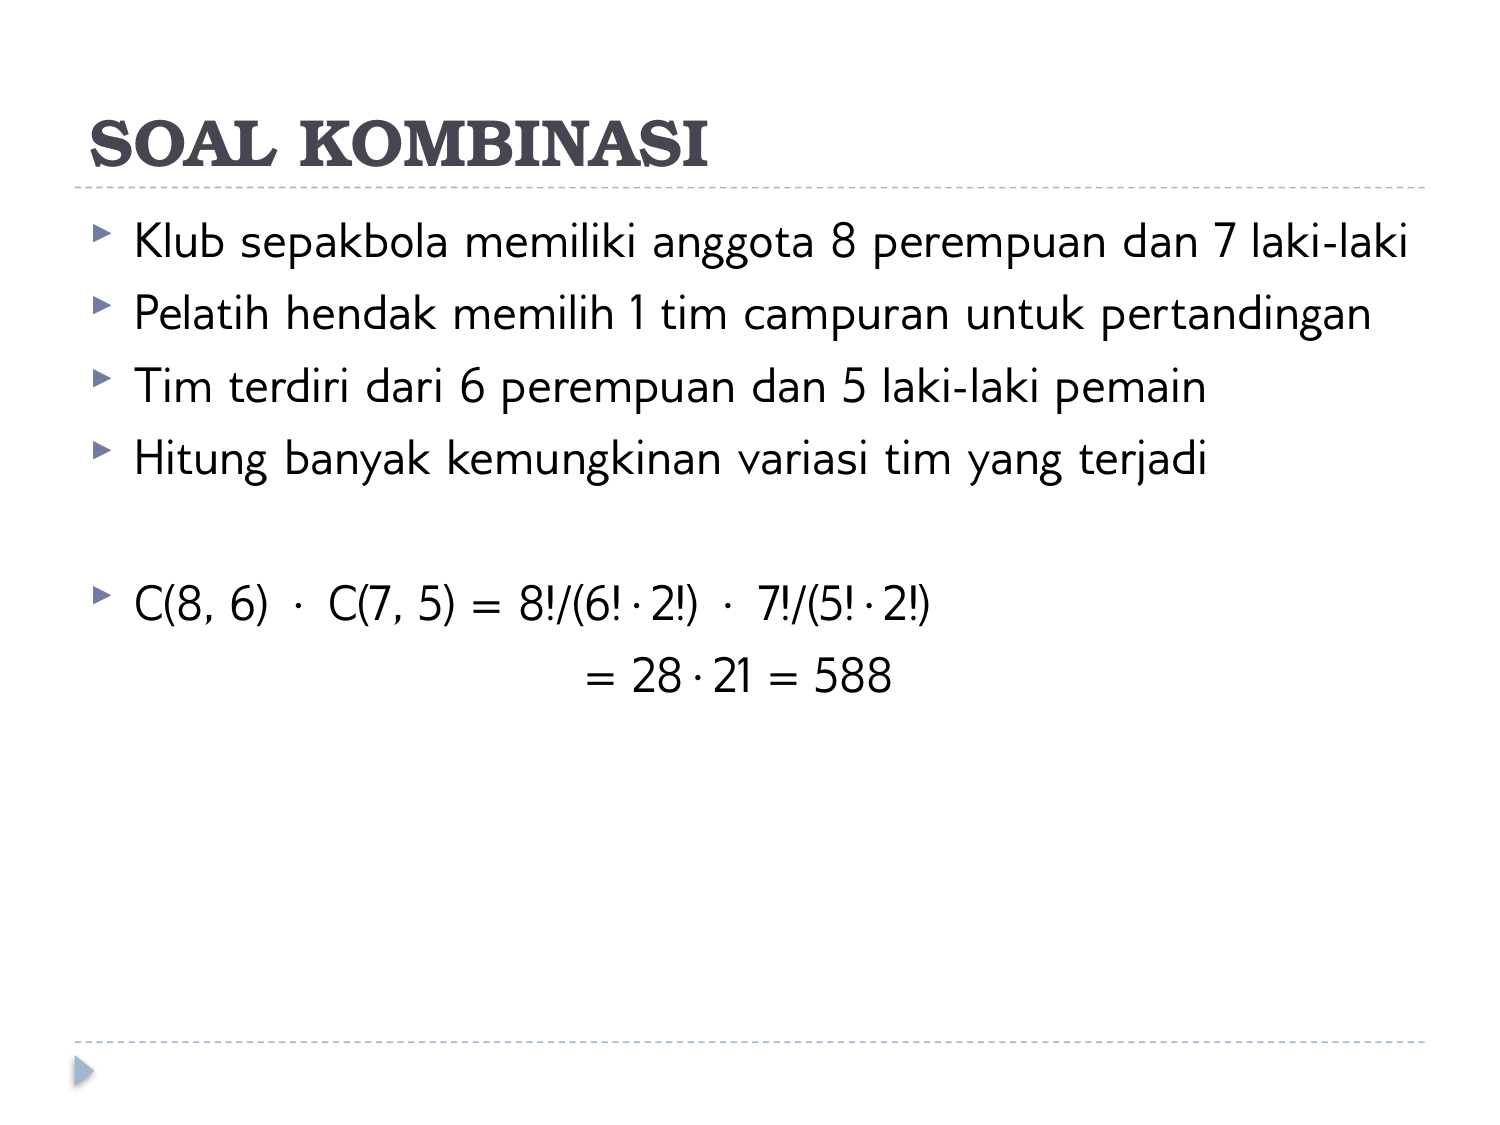

# SOAL KOMBINASI
Klub sepakbola memiliki anggota 8 perempuan dan 7 laki-laki
Pelatih hendak memilih 1 tim campuran untuk pertandingan
Tim terdiri dari 6 perempuan dan 5 laki-laki pemain
Hitung banyak kemungkinan variasi tim yang terjadi

C(8, 6) ⋅ C(7, 5) = 8!/(6!⋅2!) ⋅ 7!/(5!⋅2!)
				= 28⋅21 = 588